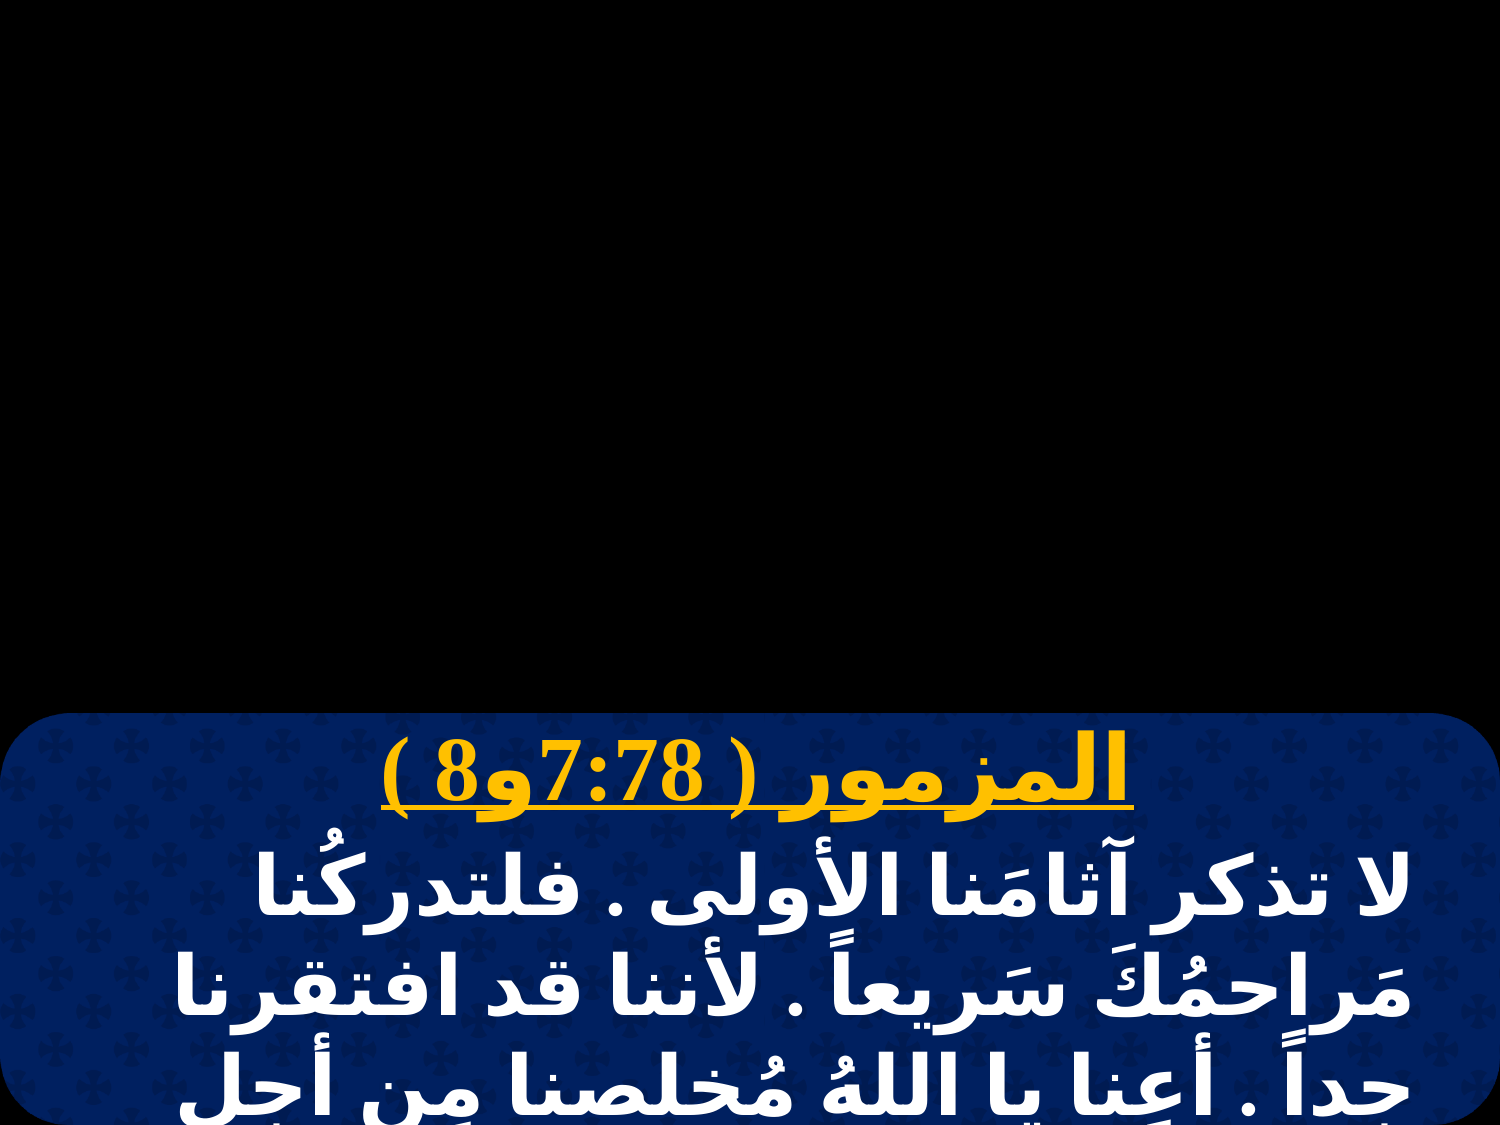

المزمور ( 7:78و8 )
لا تذكر آثامَنا الأولى . فلتدركُنا مَراحمُكَ سَريعاً . لأننا قد افتقرنا جداً . أعِنا يا اللهُ مُخلصنا مِن أجلِ مَجدِ اسمِكَ